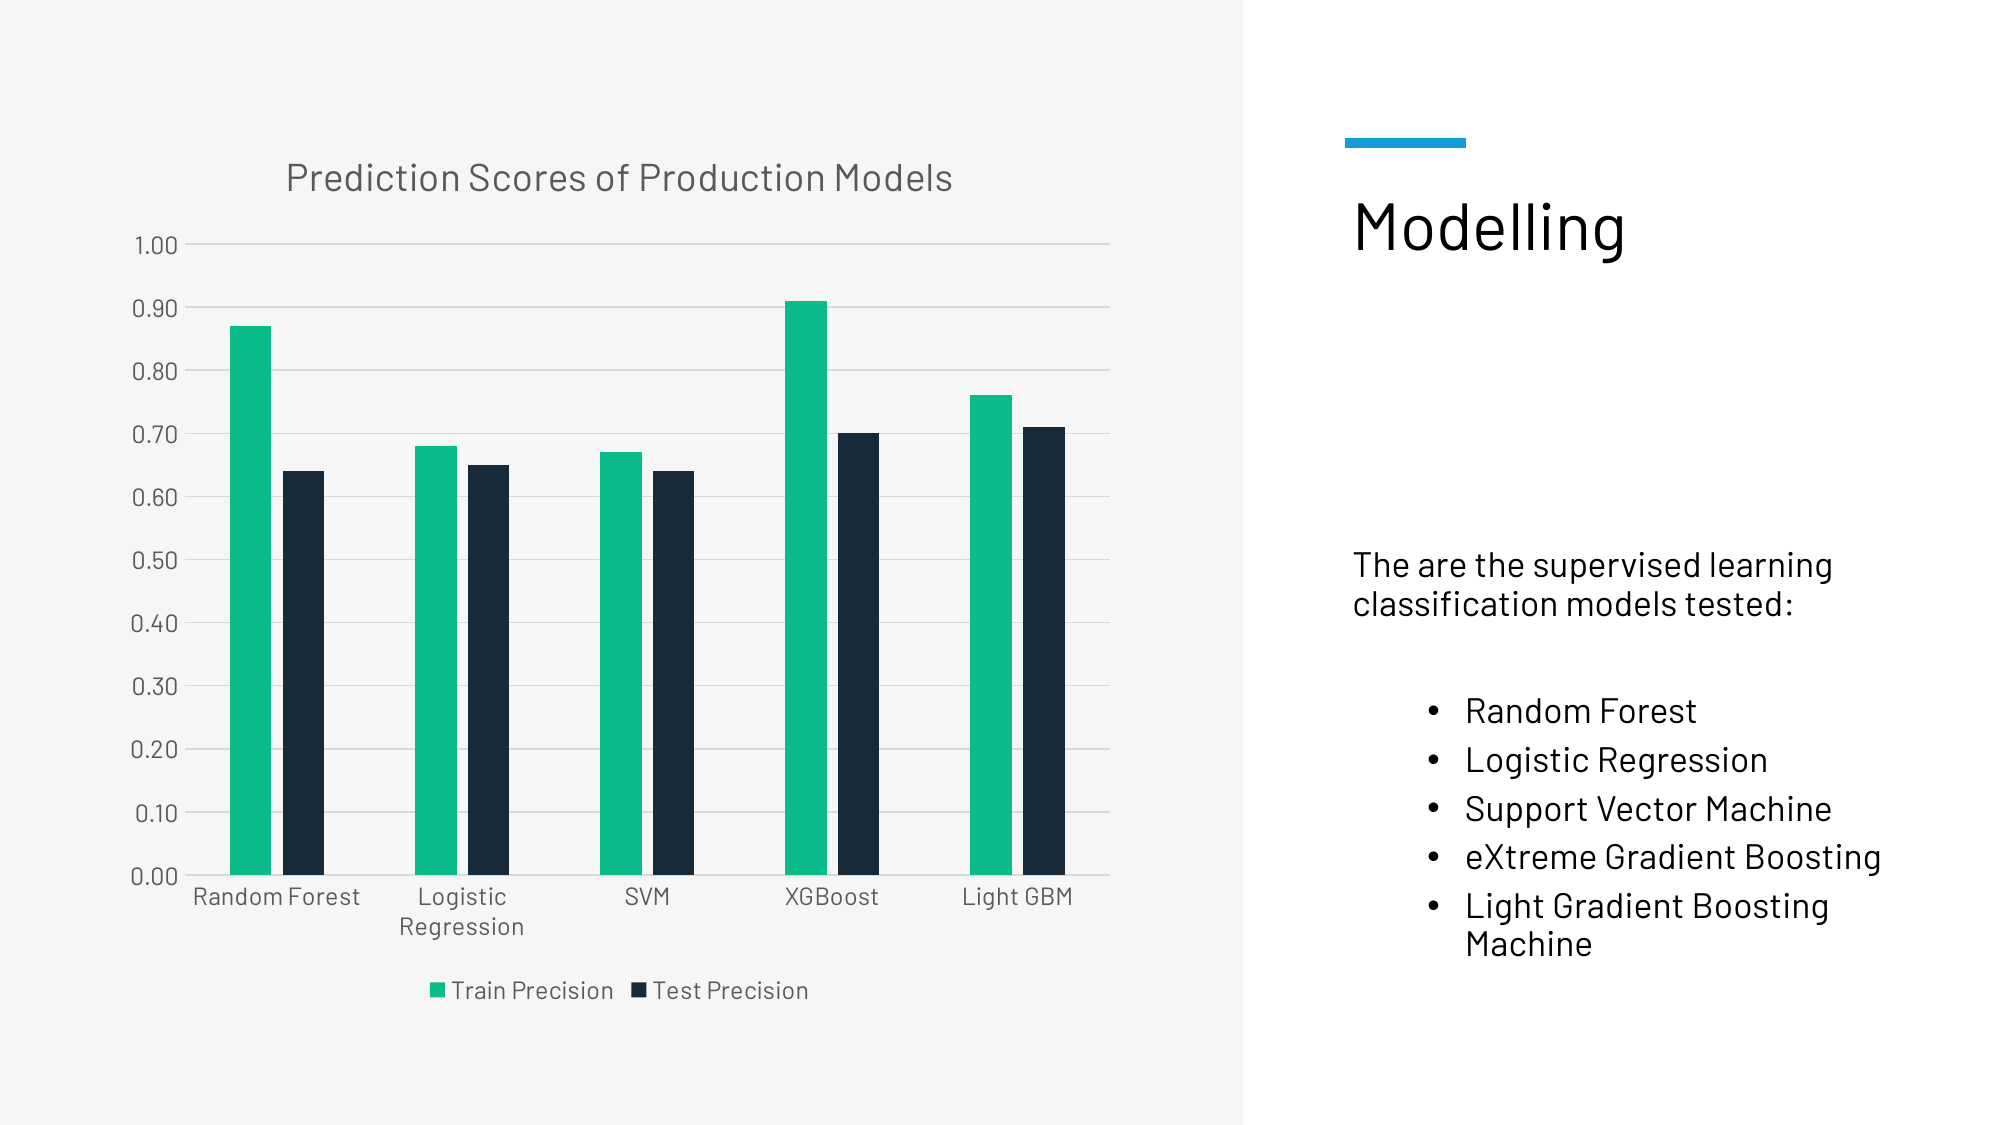

### Chart: Prediction Scores of Production Models

| Category | Train Precision | Test Precision |
|---|---|---|
| Random Forest | 0.87 | 0.64 |
| Logistic Regression | 0.68 | 0.65 |
| SVM | 0.67 | 0.64 |
| XGBoost | 0.91 | 0.7 |
| Light GBM | 0.76 | 0.71 |
# Modelling

The are the supervised learning classification models tested:

Random Forest
Logistic Regression
Support Vector Machine
eXtreme Gradient Boosting
Light Gradient Boosting Machine